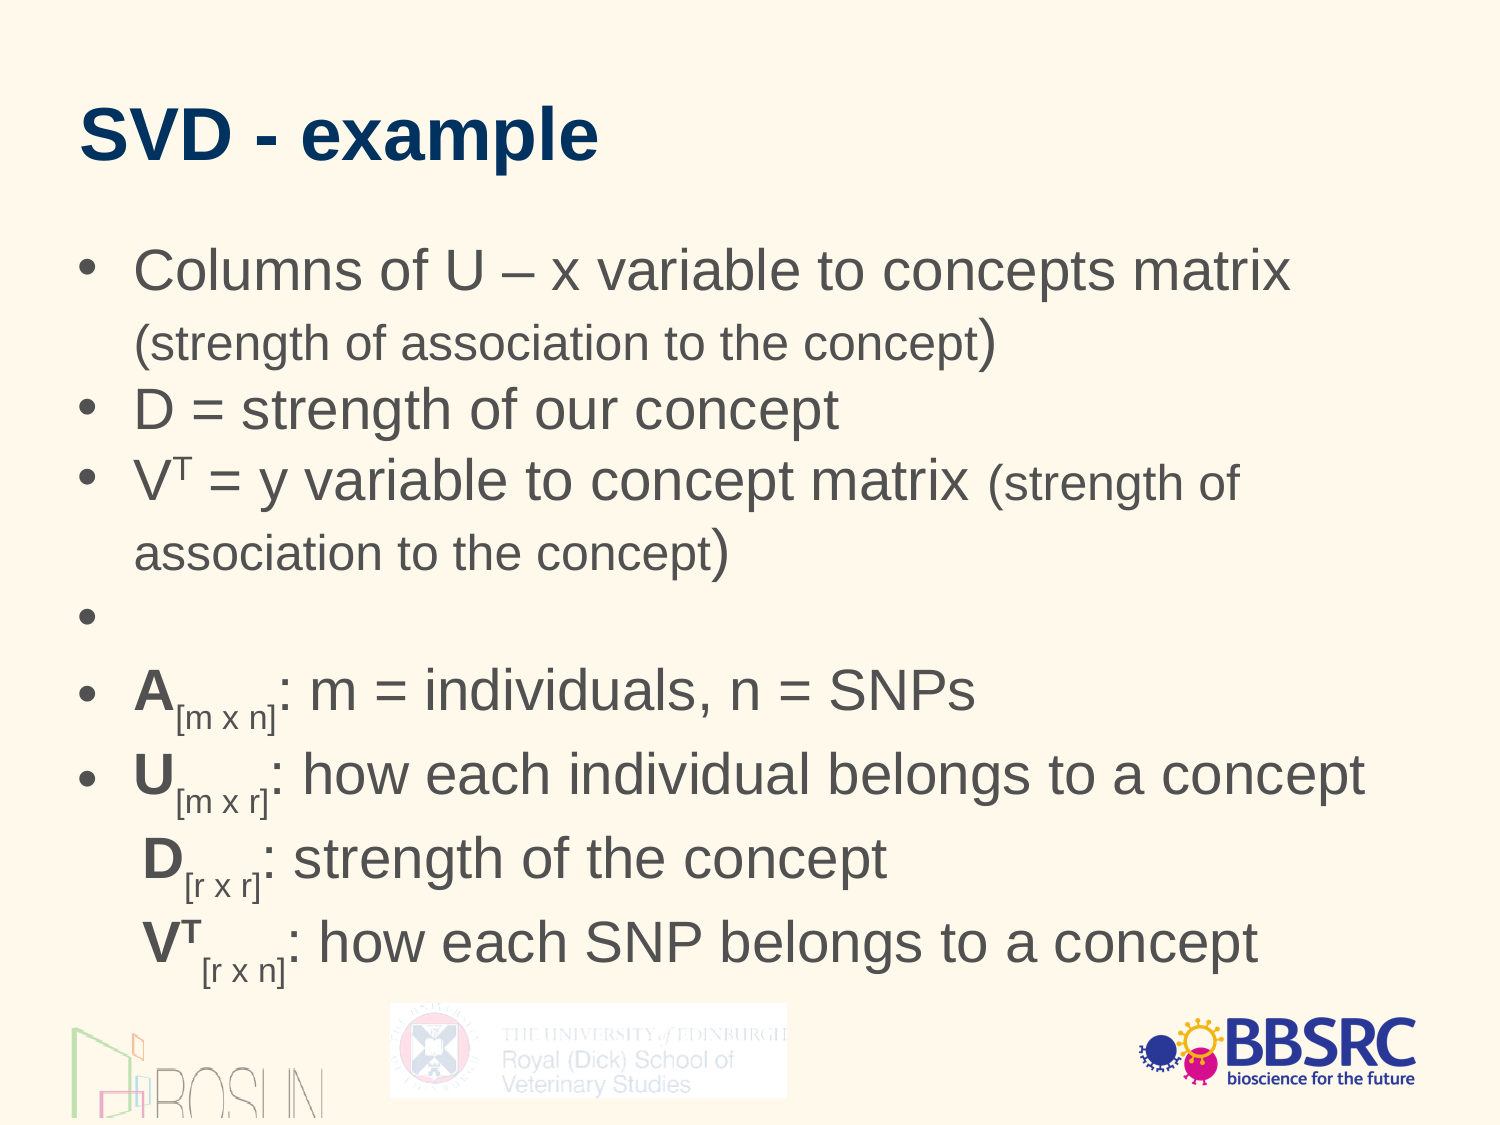

SVD - example
Columns of U – x variable to concepts matrix (strength of association to the concept)
D = strength of our concept
VT = y variable to concept matrix (strength of association to the concept)

A[m x n]: m = individuals, n = SNPs
U[m x r]: how each individual belongs to a concept
    D[r x r]: strength of the concept
    VT[r x n]: how each SNP belongs to a concept